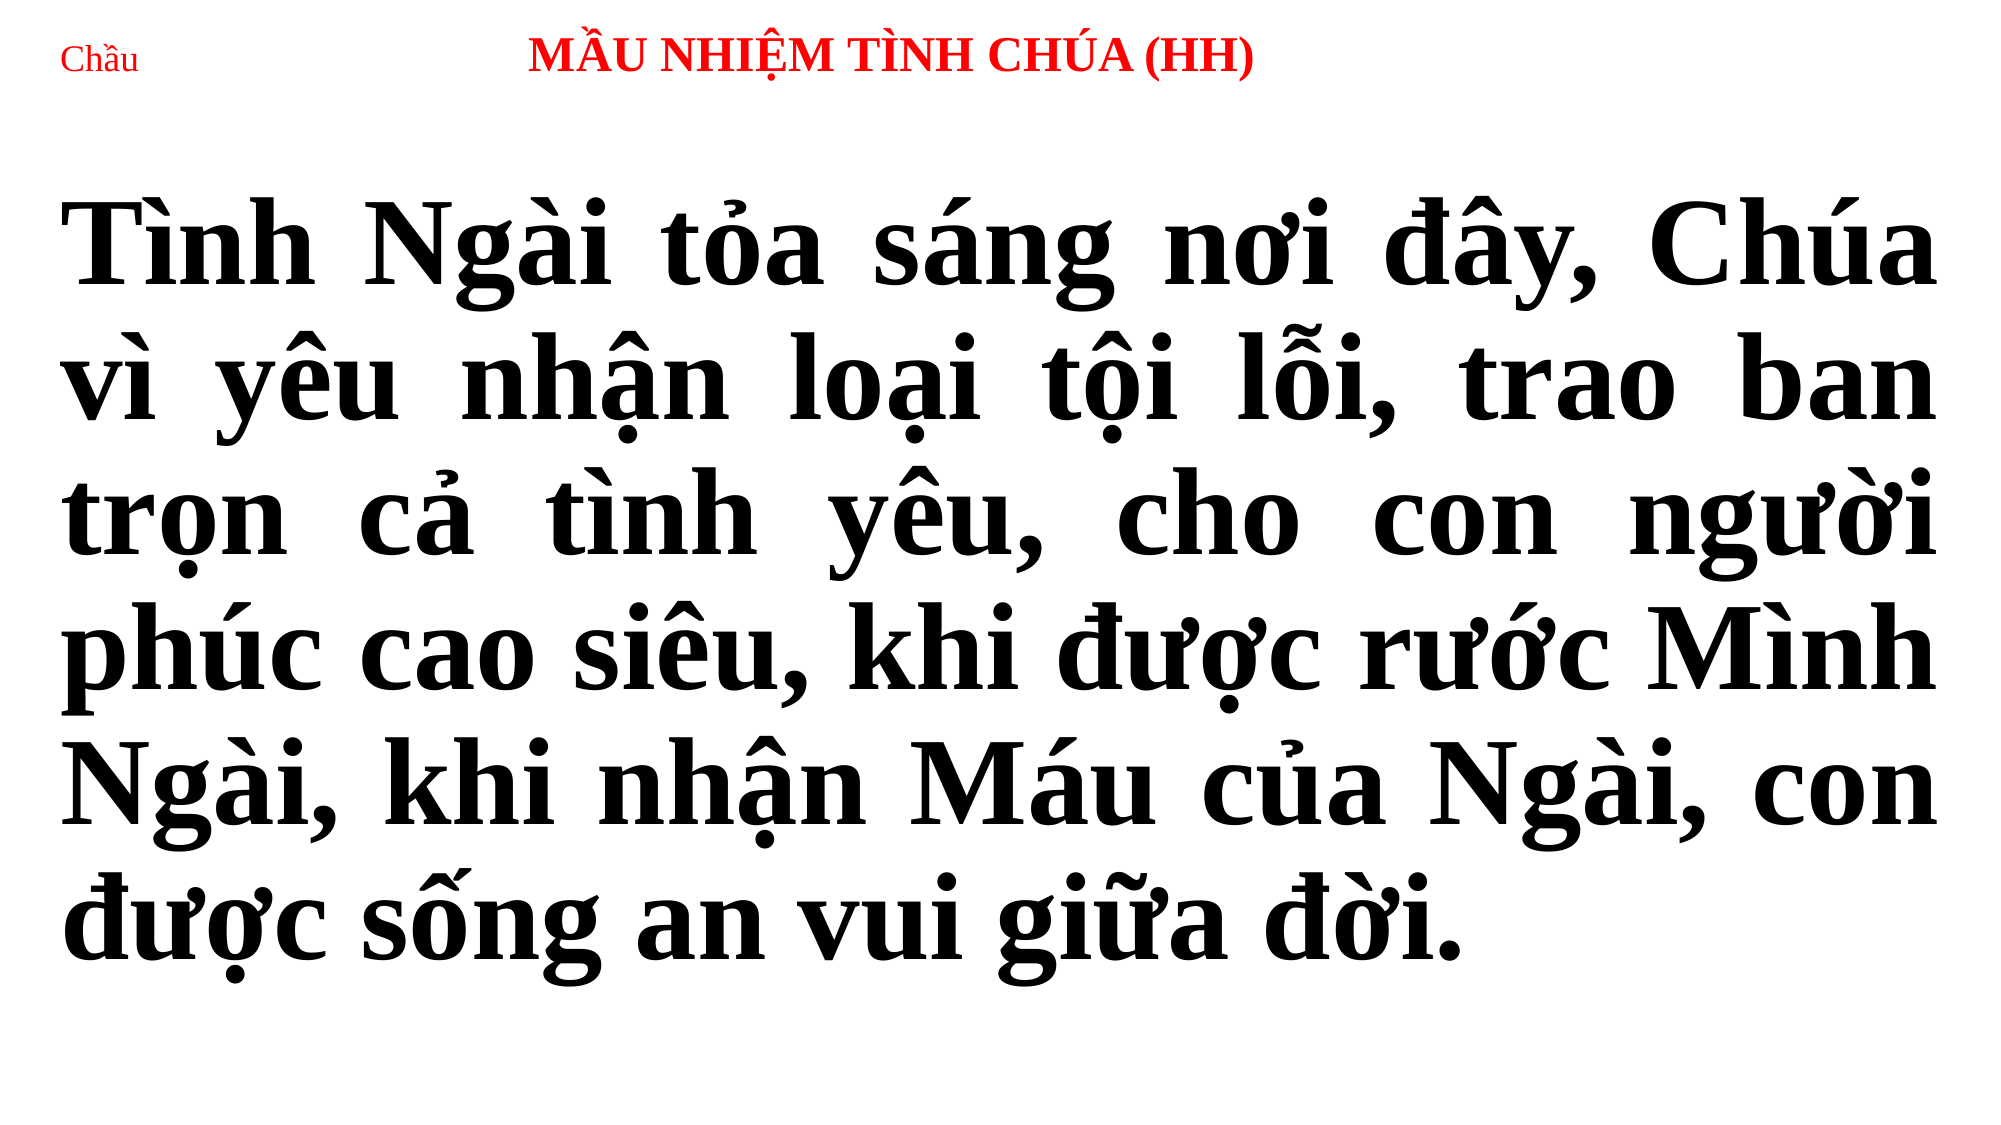

# Chầu 			  MẦU NHIỆM TÌNH CHÚA (HH)
Tình Ngài tỏa sáng nơi đây, Chúa vì yêu nhận loại tội lỗi, trao ban trọn cả tình yêu, cho con người phúc cao siêu, khi được rước Mình Ngài, khi nhận Máu của Ngài, con được sống an vui giữa đời.